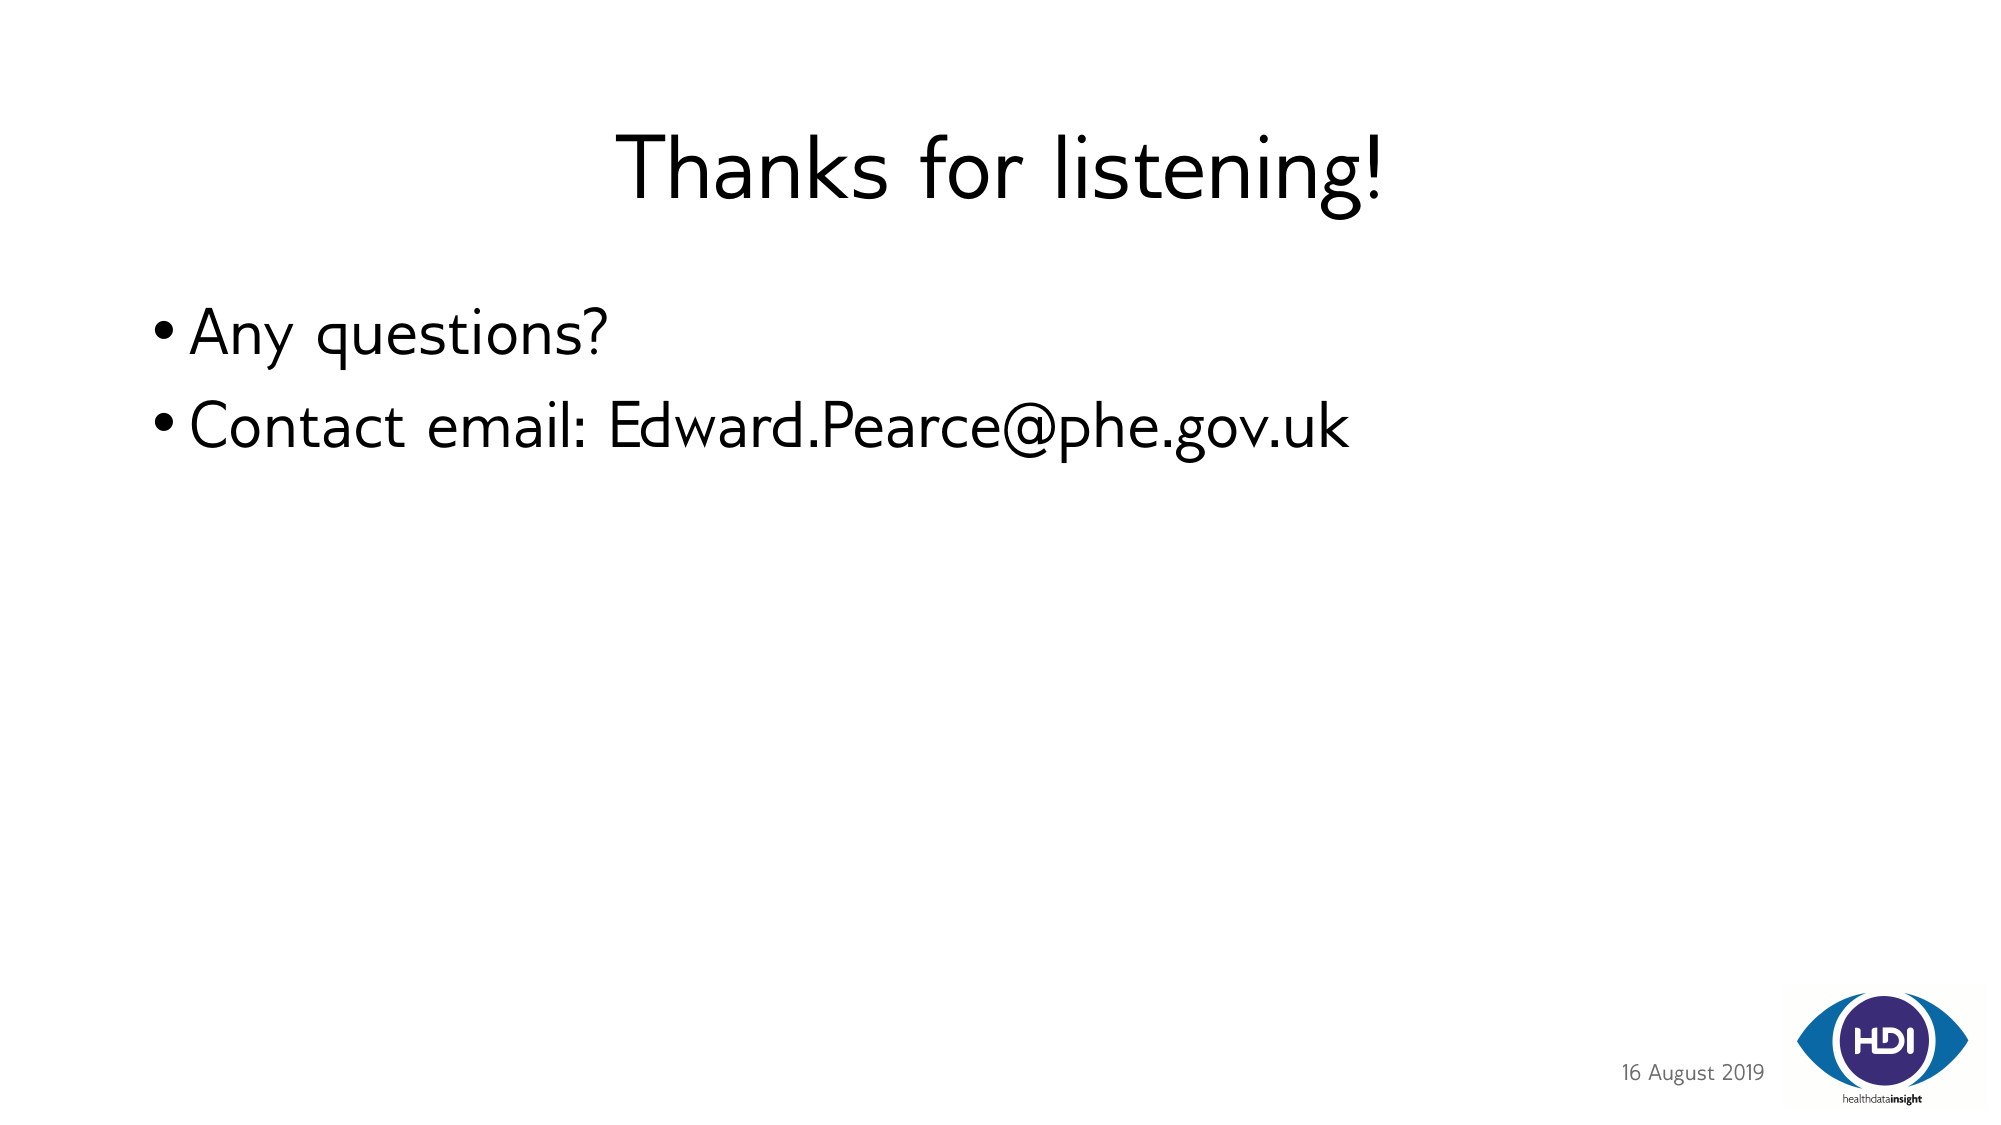

# Thanks for listening!
Any questions?
Contact email: Edward.Pearce@phe.gov.uk

16 August 2019